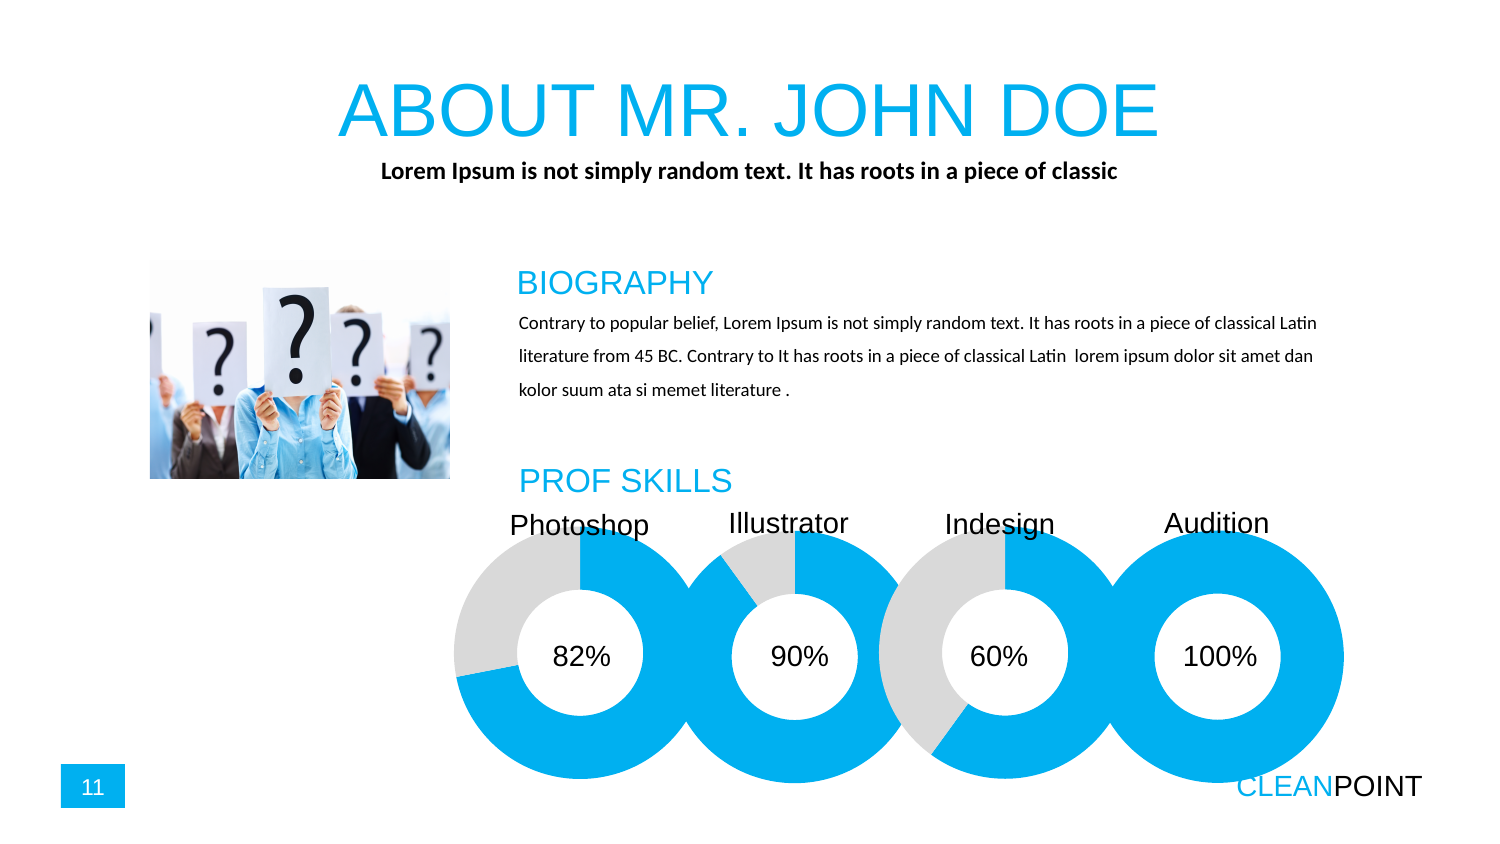

# ABOUT MR. JOHN DOE
Lorem Ipsum is not simply random text. It has roots in a piece of classic
BIOGRAPHY

Contrary to popular belief, Lorem Ipsum is not simply random text. It has roots in a piece of classical Latin literature from 45 BC. Contrary to It has roots in a piece of classical Latin  lorem ipsum dolor sit amet dan kolor suum ata si memet literature .
PROF SKILLS
Illustrator
Audition
Indesign
Photoshop

### Chart

| Category | Photoshop |
|---|---|

### Chart

| Category | Photoshop |
|---|---|

### Chart

| Category | Photoshop |
|---|---|

### Chart

| Category | Photoshop |
|---|---|
82%
90%
60%
100%
CLEANPOINT
11